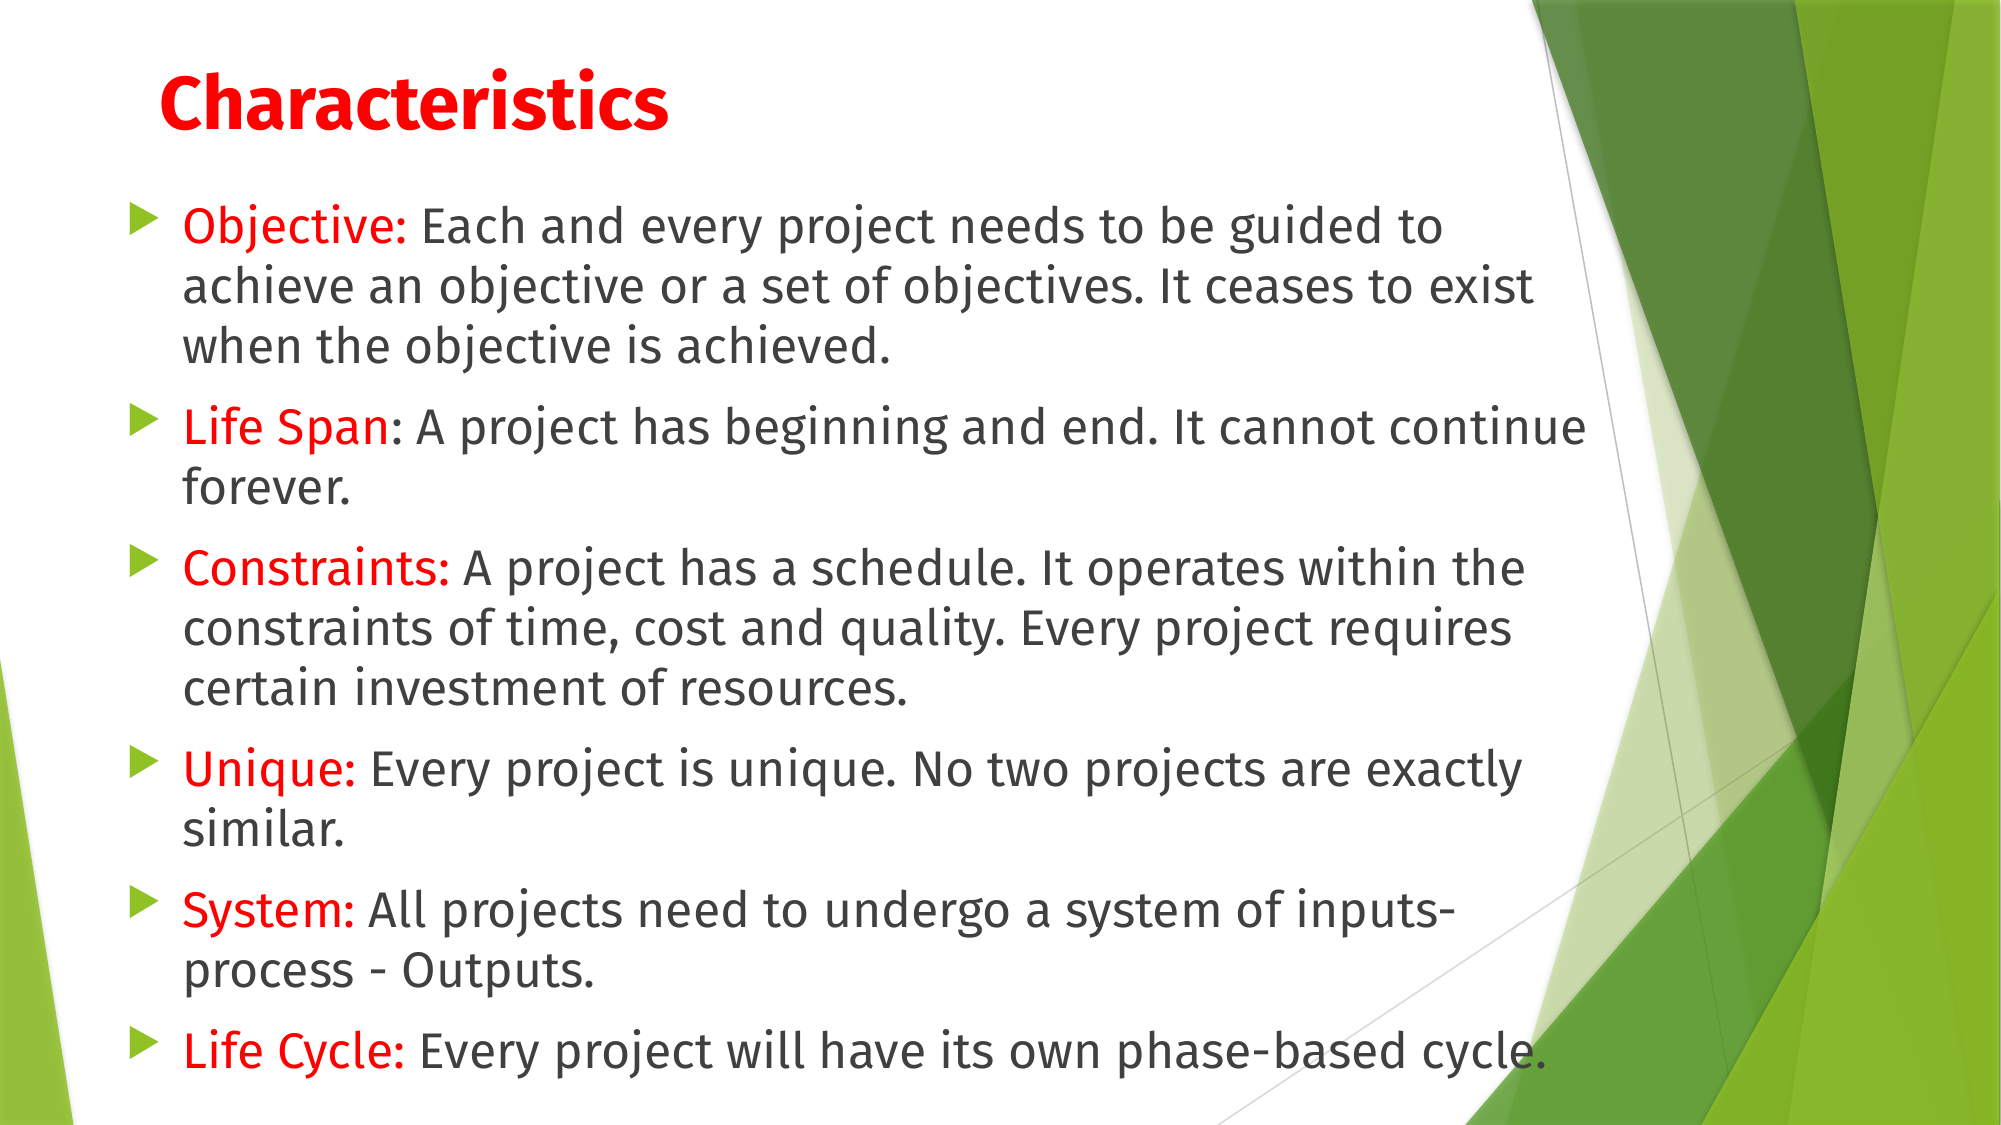

# Characteristics
Objective: Each and every project needs to be guided to achieve an objective or a set of objectives. It ceases to exist when the objective is achieved.
Life Span: A project has beginning and end. It cannot continue forever.
Constraints: A project has a schedule. It operates within the constraints of time, cost and quality. Every project requires certain investment of resources.
Unique: Every project is unique. No two projects are exactly similar.
System: All projects need to undergo a system of inputs-process - Outputs.
Life Cycle: Every project will have its own phase-based cycle.